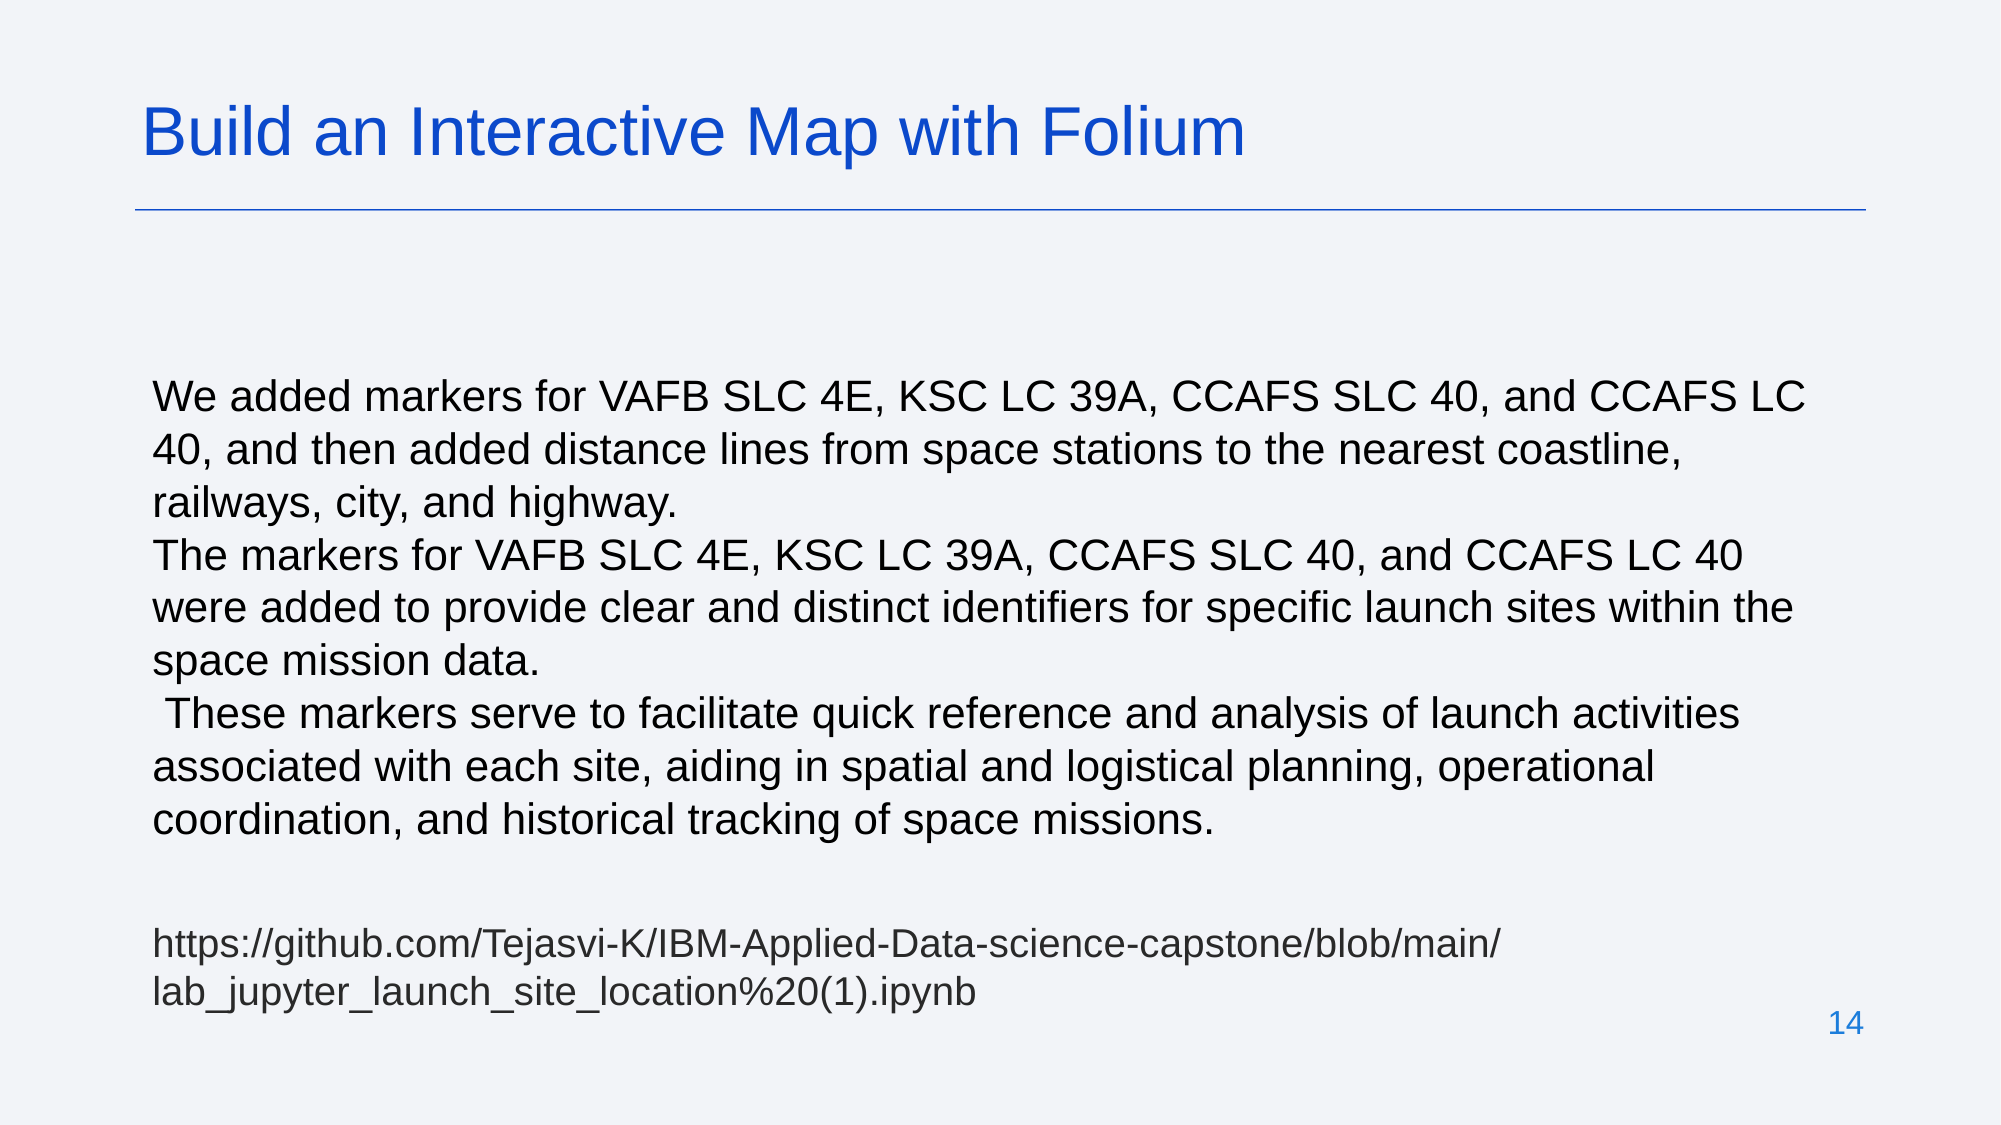

Build an Interactive Map with Folium

We added markers for VAFB SLC 4E, KSC LC 39A, CCAFS SLC 40, and CCAFS LC 40, and then added distance lines from space stations to the nearest coastline, railways, city, and highway.
The markers for VAFB SLC 4E, KSC LC 39A, CCAFS SLC 40, and CCAFS LC 40 were added to provide clear and distinct identifiers for specific launch sites within the space mission data.
 These markers serve to facilitate quick reference and analysis of launch activities associated with each site, aiding in spatial and logistical planning, operational coordination, and historical tracking of space missions.

https://github.com/Tejasvi-K/IBM-Applied-Data-science-capstone/blob/main/lab_jupyter_launch_site_location%20(1).ipynb
14